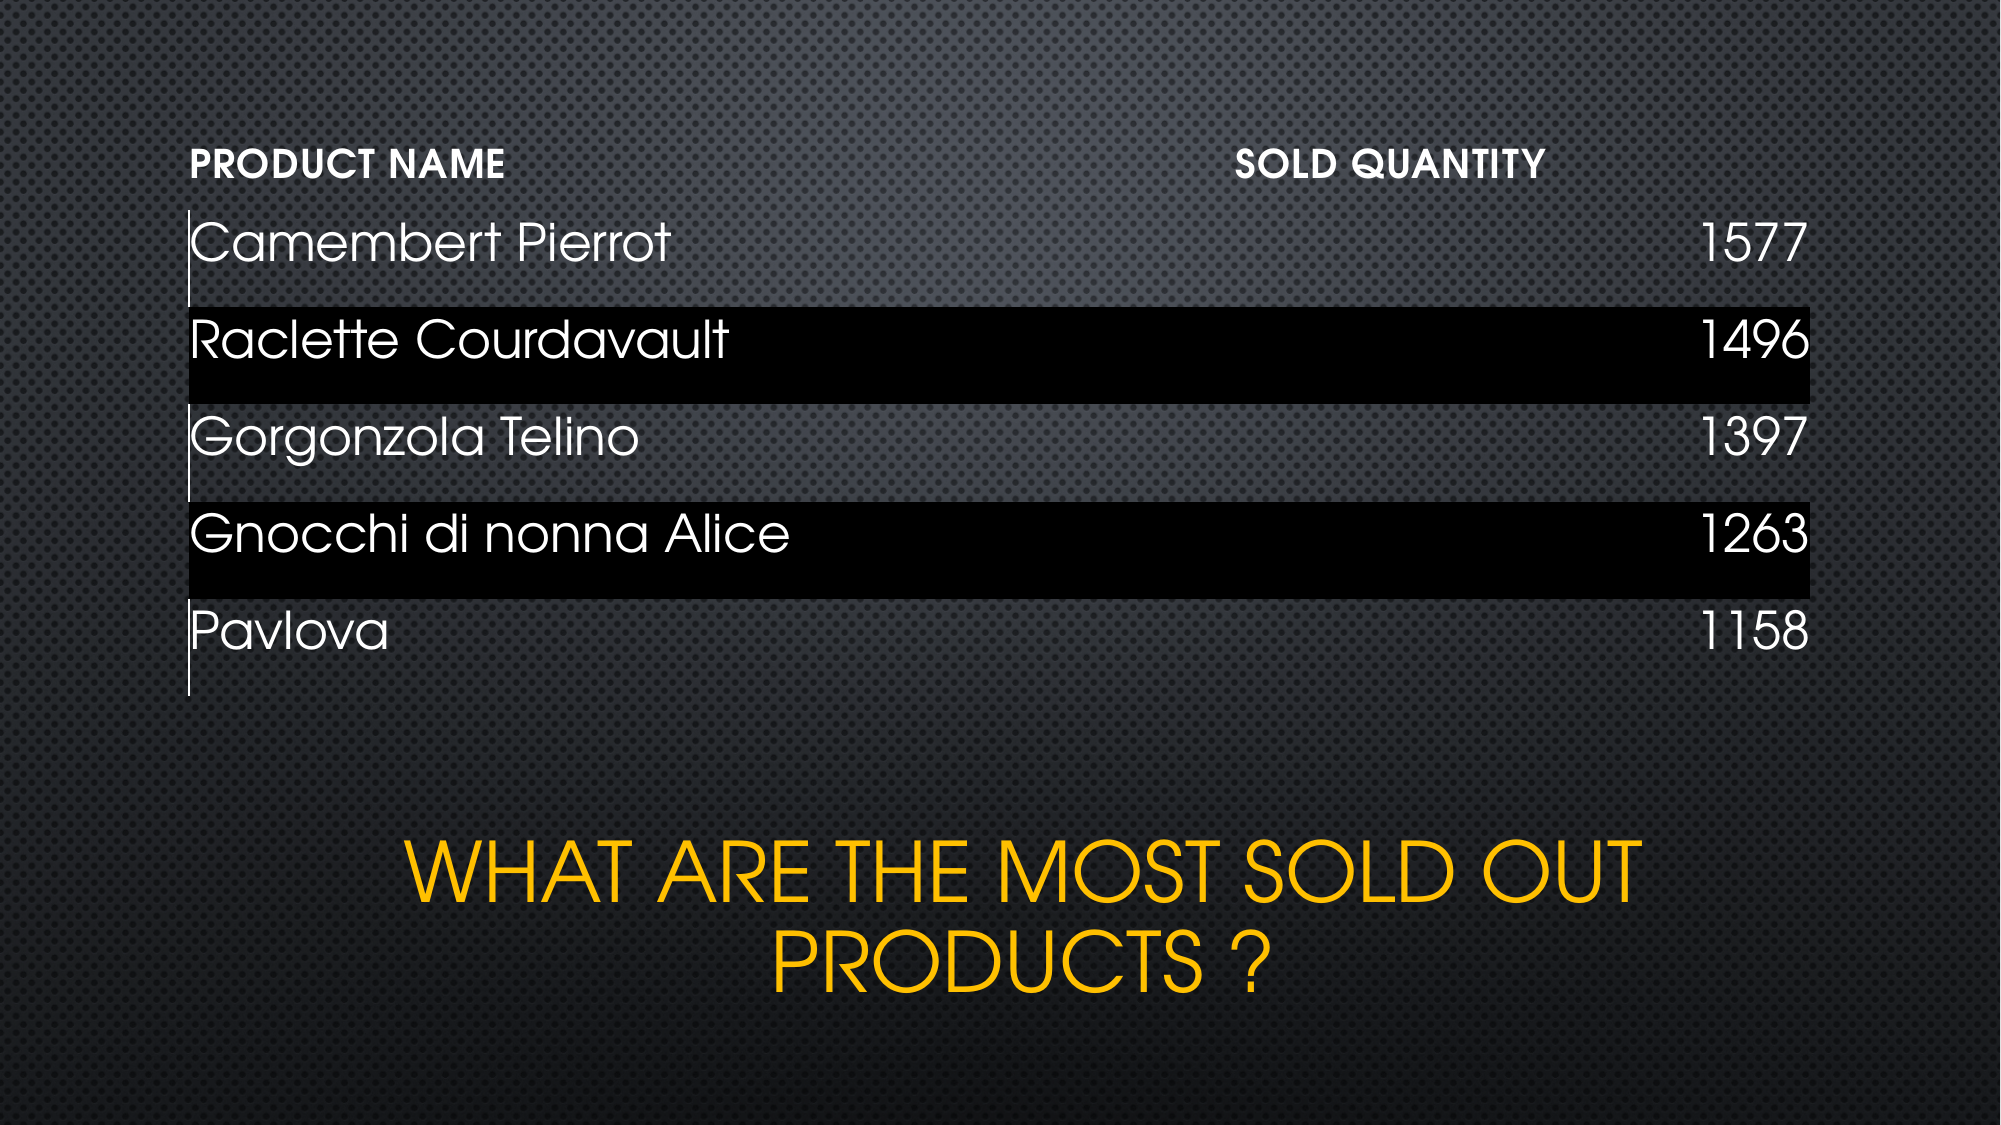

| Product Name | Sold Quantity |
| --- | --- |
| Camembert Pierrot | 1577 |
| Raclette Courdavault | 1496 |
| Gorgonzola Telino | 1397 |
| Gnocchi di nonna Alice | 1263 |
| Pavlova | 1158 |
# What are the Most sold out products ?